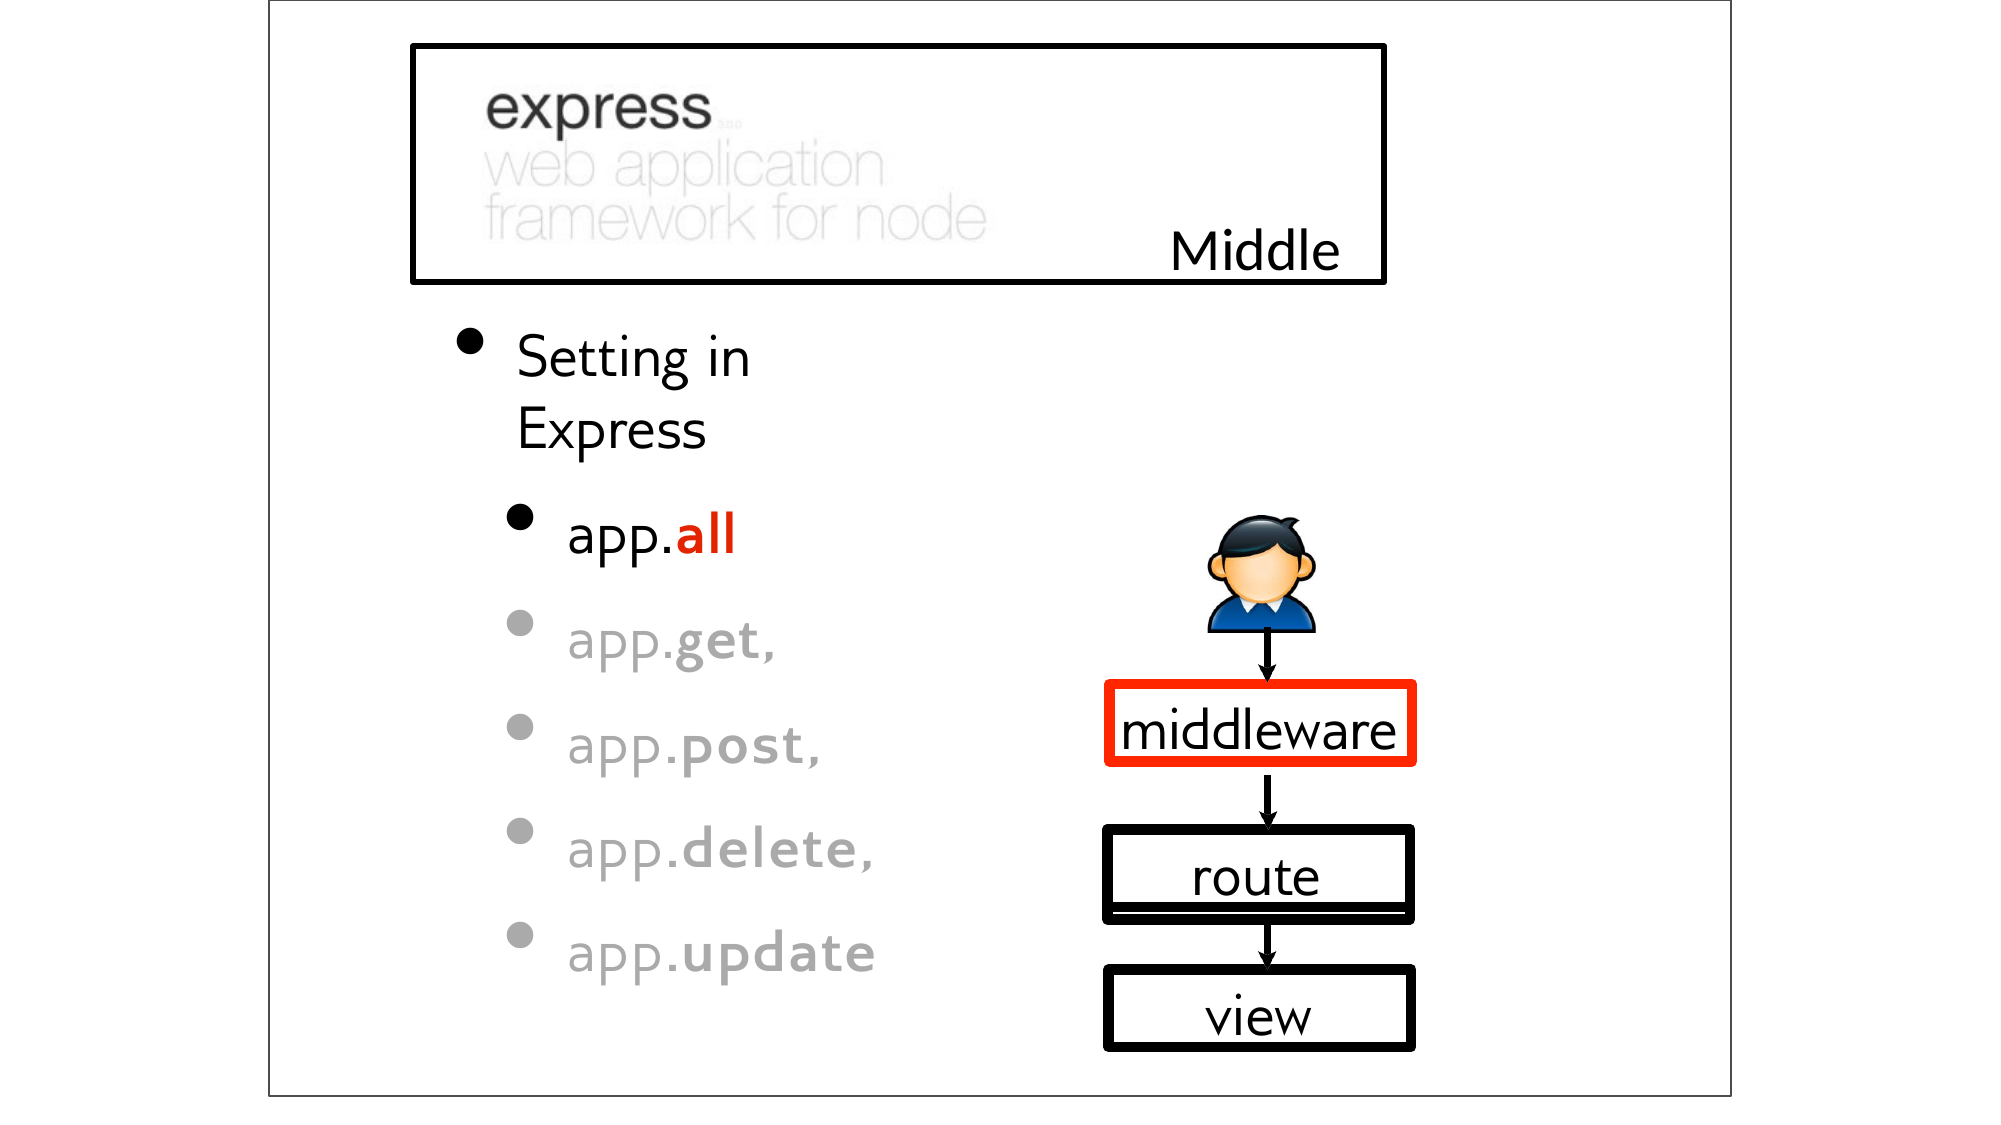

# Middle

Setting in Express
app.all
app.get,
app.post,
app.delete,
app.update

middleware

route

view